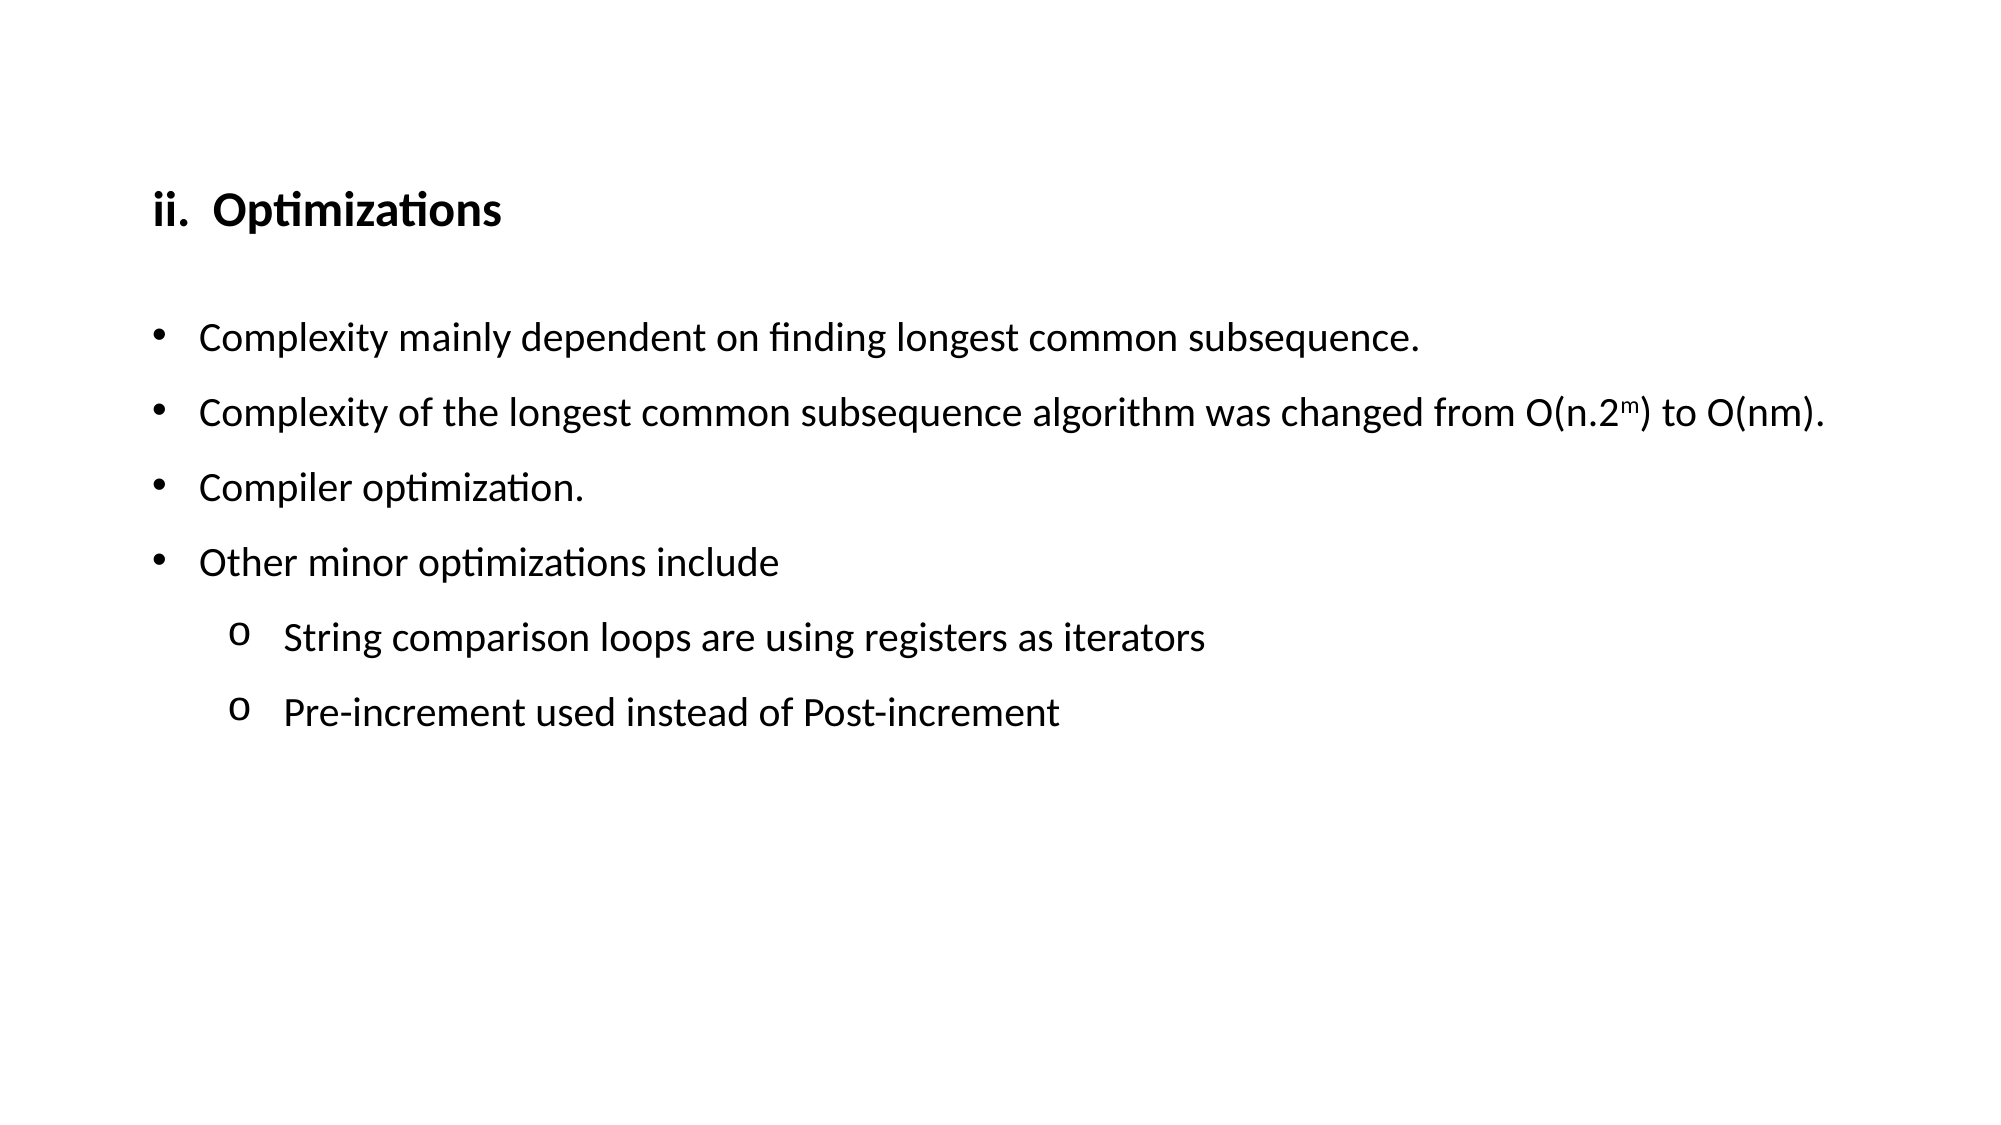

ii.  Optimizations
Complexity mainly dependent on finding longest common subsequence.
Complexity of the longest common subsequence algorithm was changed from O(n.2m) to O(nm).
Compiler optimization.
Other minor optimizations include
String comparison loops are using registers as iterators
Pre-increment used instead of Post-increment